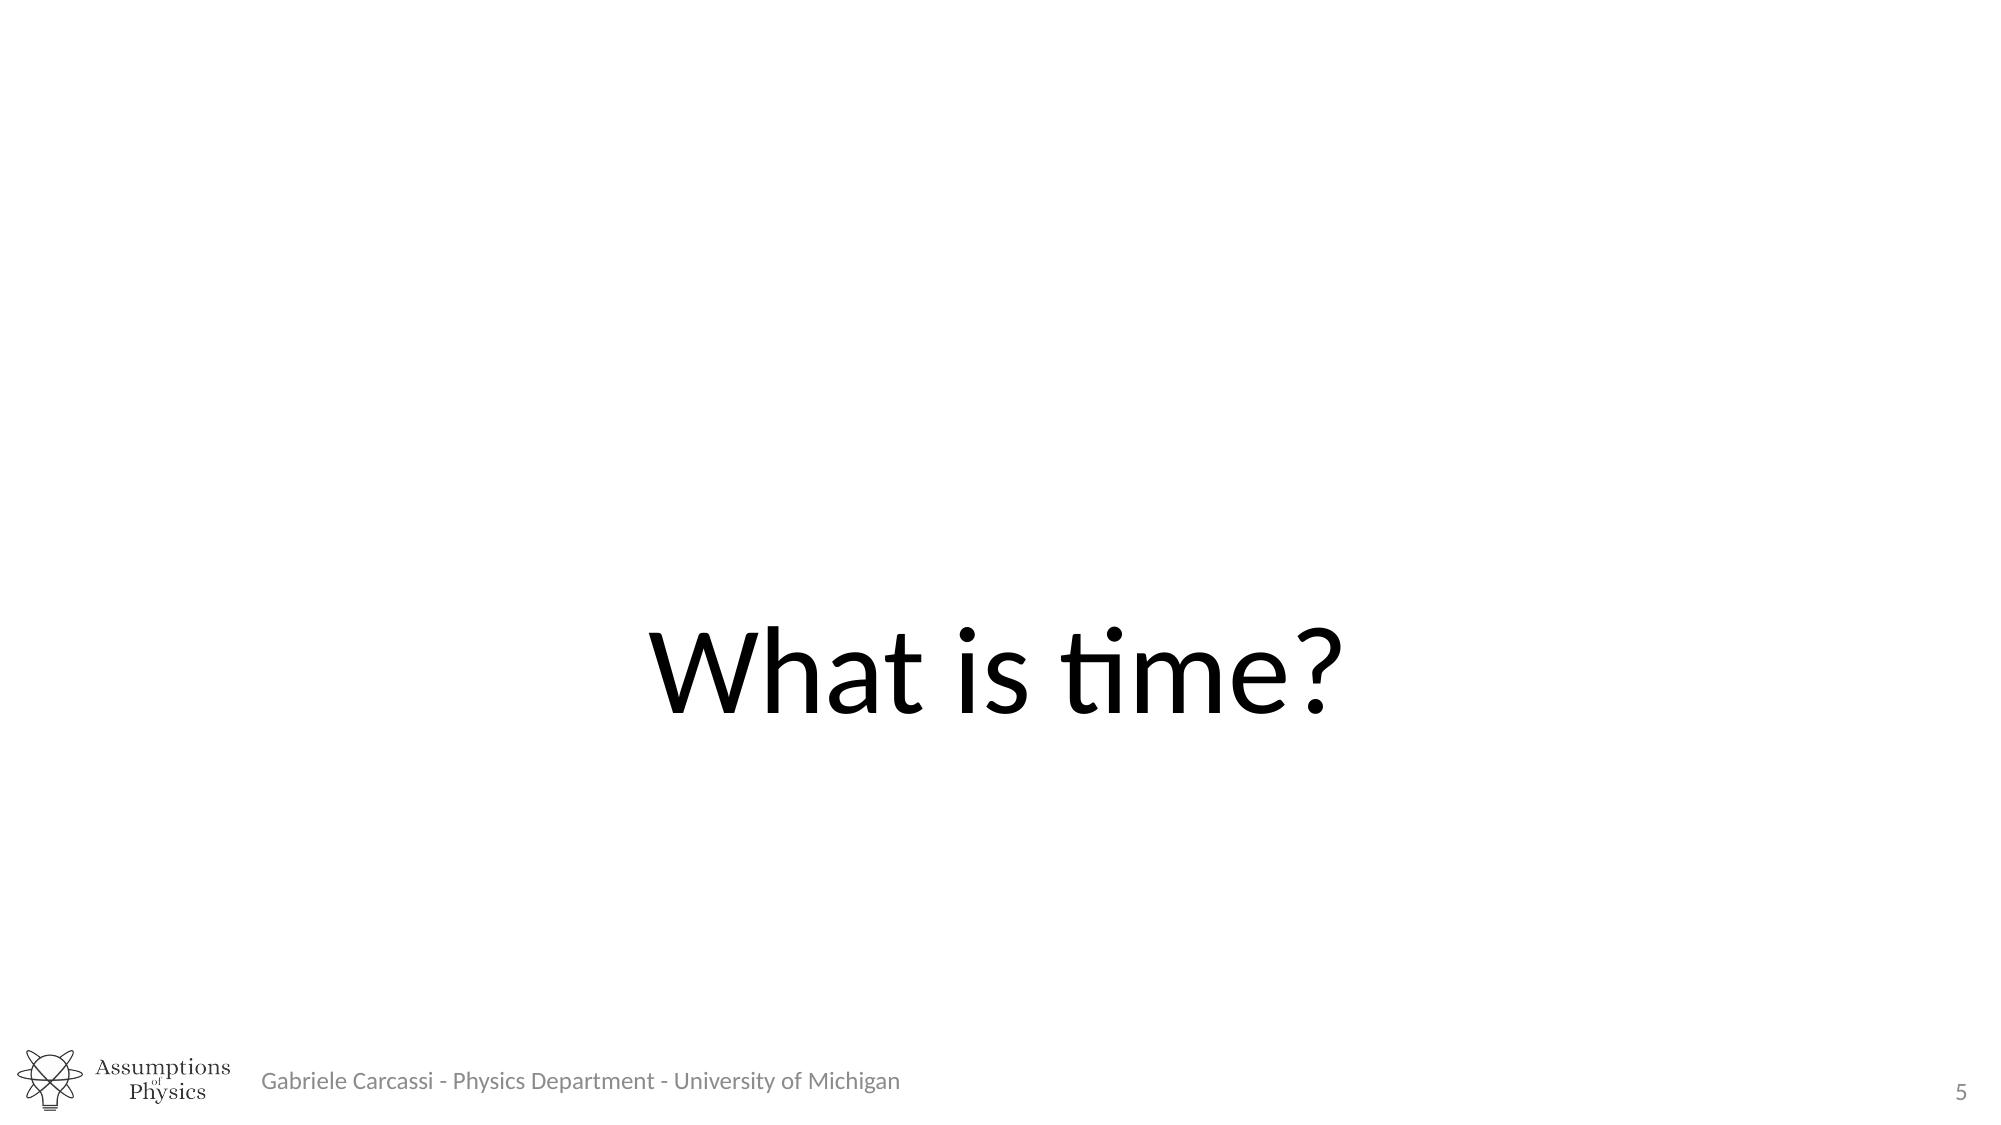

# What is time?

Gabriele Carcassi - Physics Department - University of Michigan
5